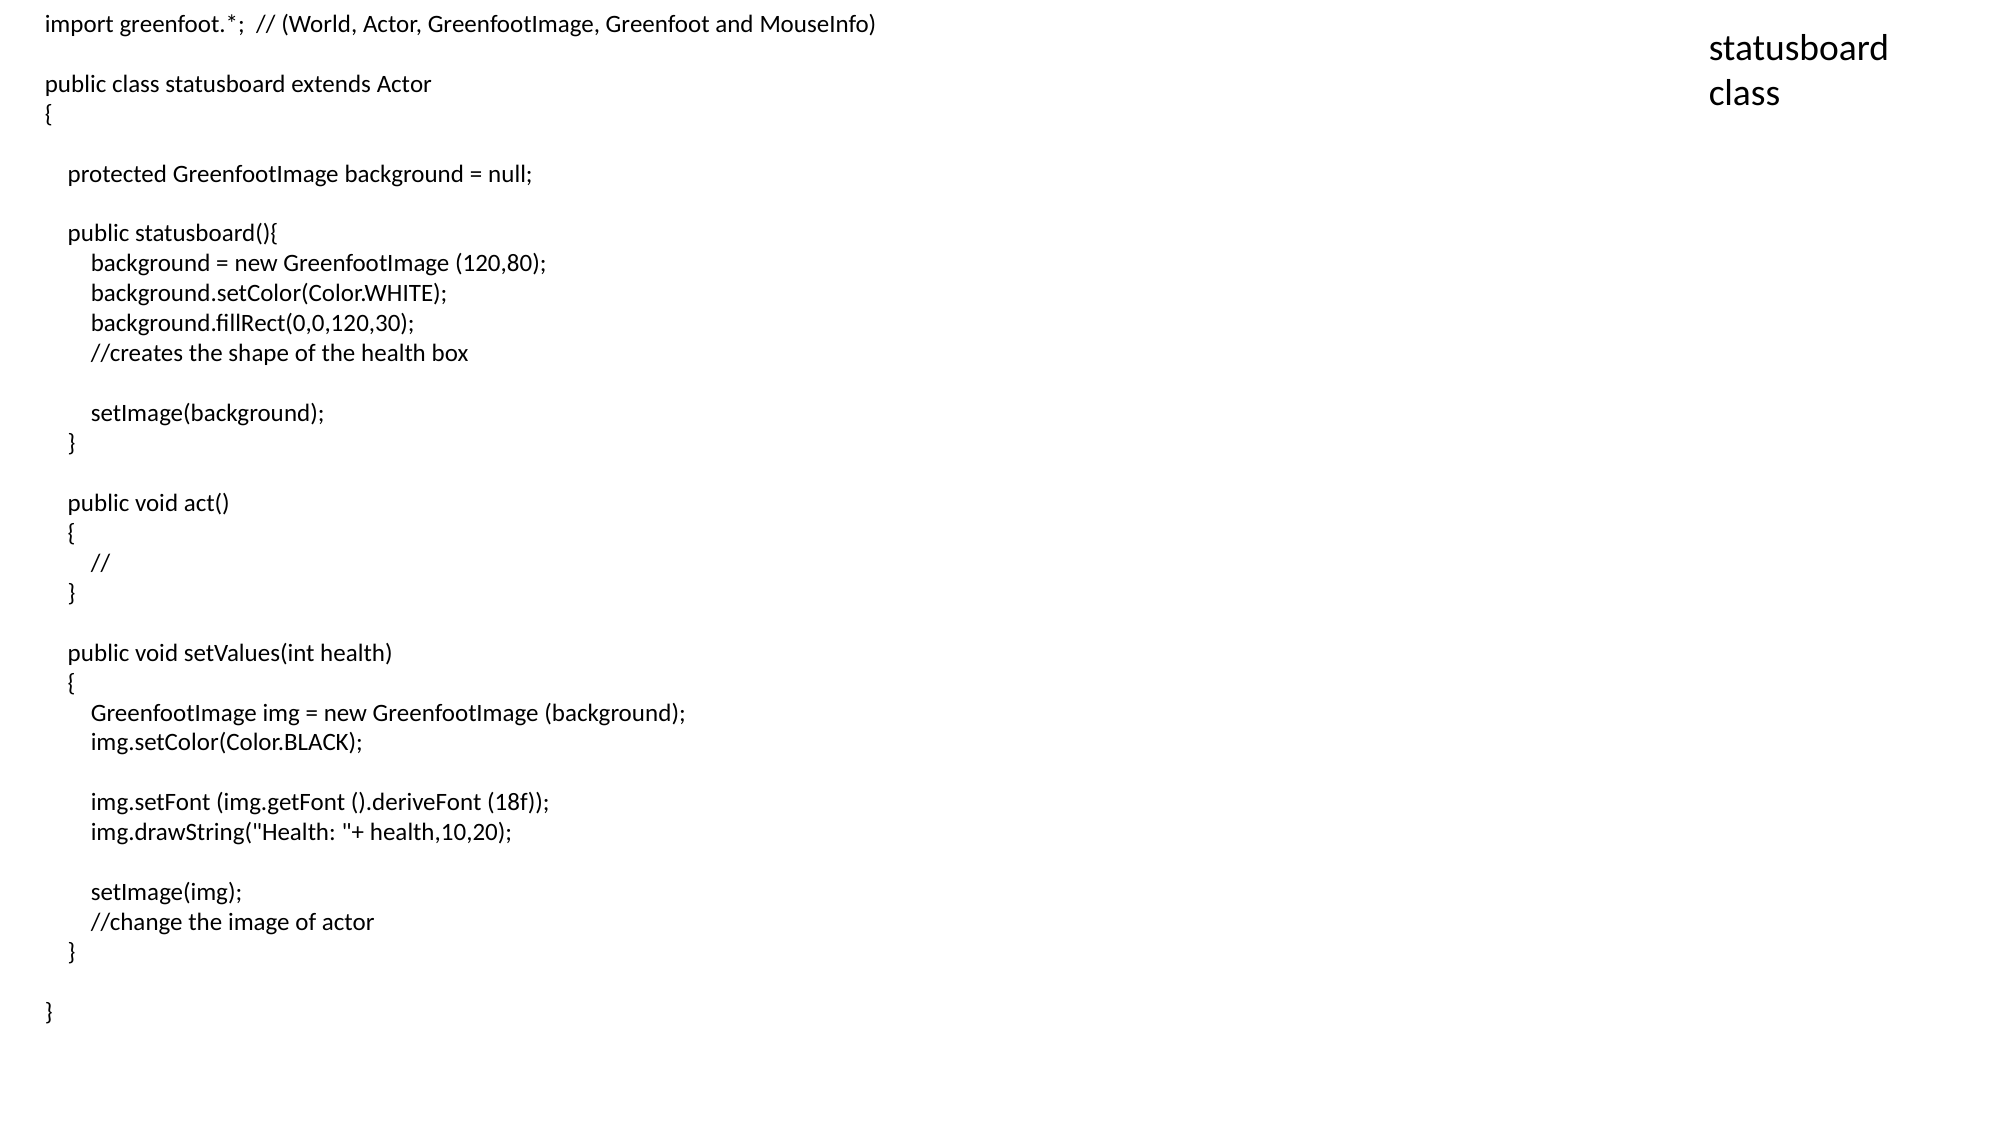

import greenfoot.*;  // (World, Actor, GreenfootImage, Greenfoot and MouseInfo)

public class statusboard extends Actor
{

    protected GreenfootImage background = null;

    public statusboard(){
        background = new GreenfootImage (120,80);
        background.setColor(Color.WHITE);
        background.fillRect(0,0,120,30);
        //creates the shape of the health box

        setImage(background);
    }

    public void act()
    {
        //
    }

    public void setValues(int health)
    {
        GreenfootImage img = new GreenfootImage (background);
        img.setColor(Color.BLACK);

        img.setFont (img.getFont ().deriveFont (18f));
        img.drawString("Health: "+ health,10,20);

        setImage(img);
        //change the image of actor
    }

}
statusboard class